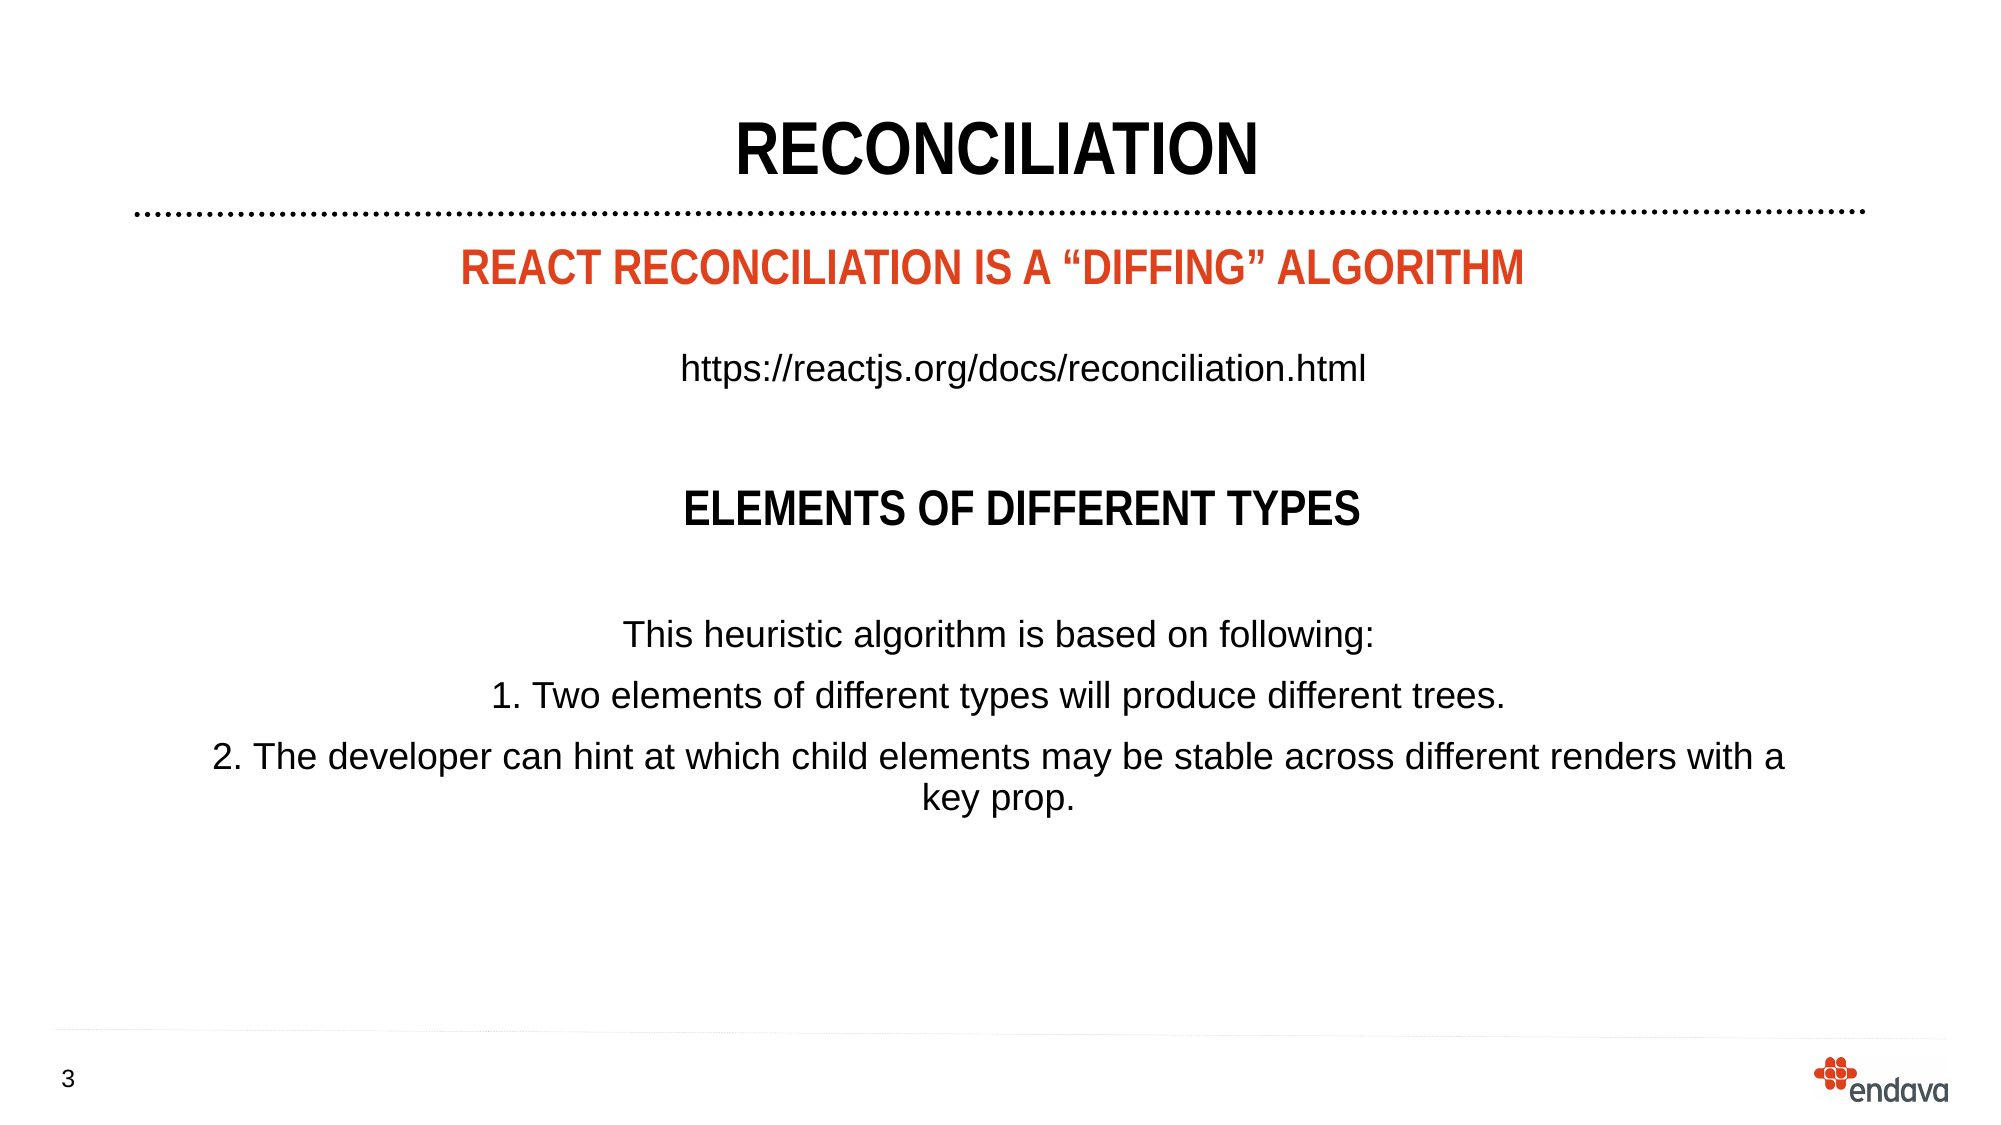

# reconciliation
React reconciliation is a “diffing” algorithm
https://reactjs.org/docs/reconciliation.html
Elements of different types
This heuristic algorithm is based on following:
1. Two elements of different types will produce different trees.
2. The developer can hint at which child elements may be stable across different renders with a key prop.